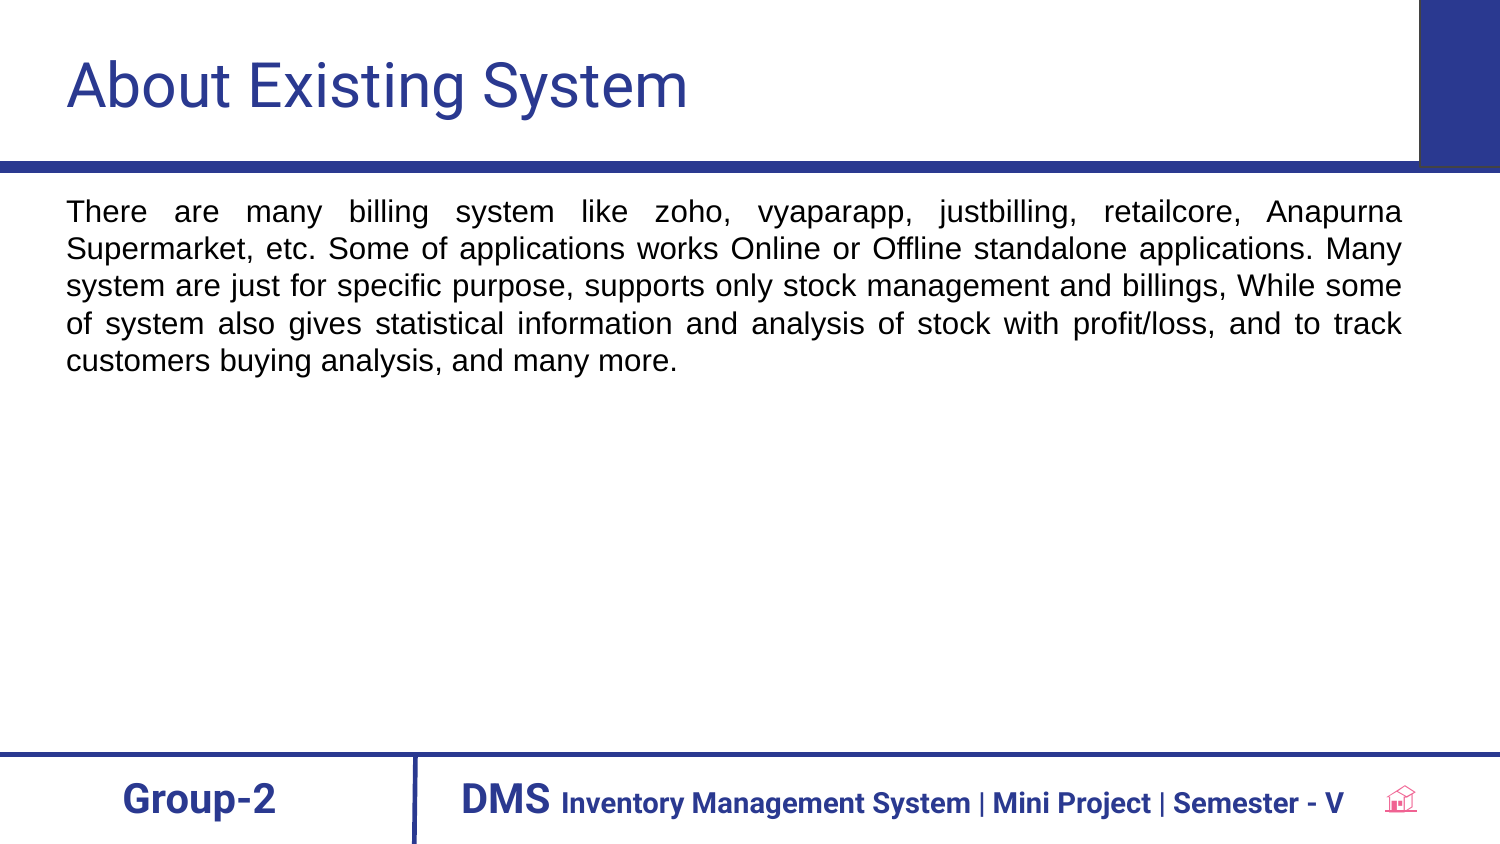

# About Existing System
There are many billing system like zoho, vyaparapp, justbilling, retailcore, Anapurna Supermarket, etc. Some of applications works Online or Offline standalone applications. Many system are just for specific purpose, supports only stock management and billings, While some of system also gives statistical information and analysis of stock with profit/loss, and to track customers buying analysis, and many more.
Group-2
  DMS Inventory Management System | Mini Project | Semester - V
🏠